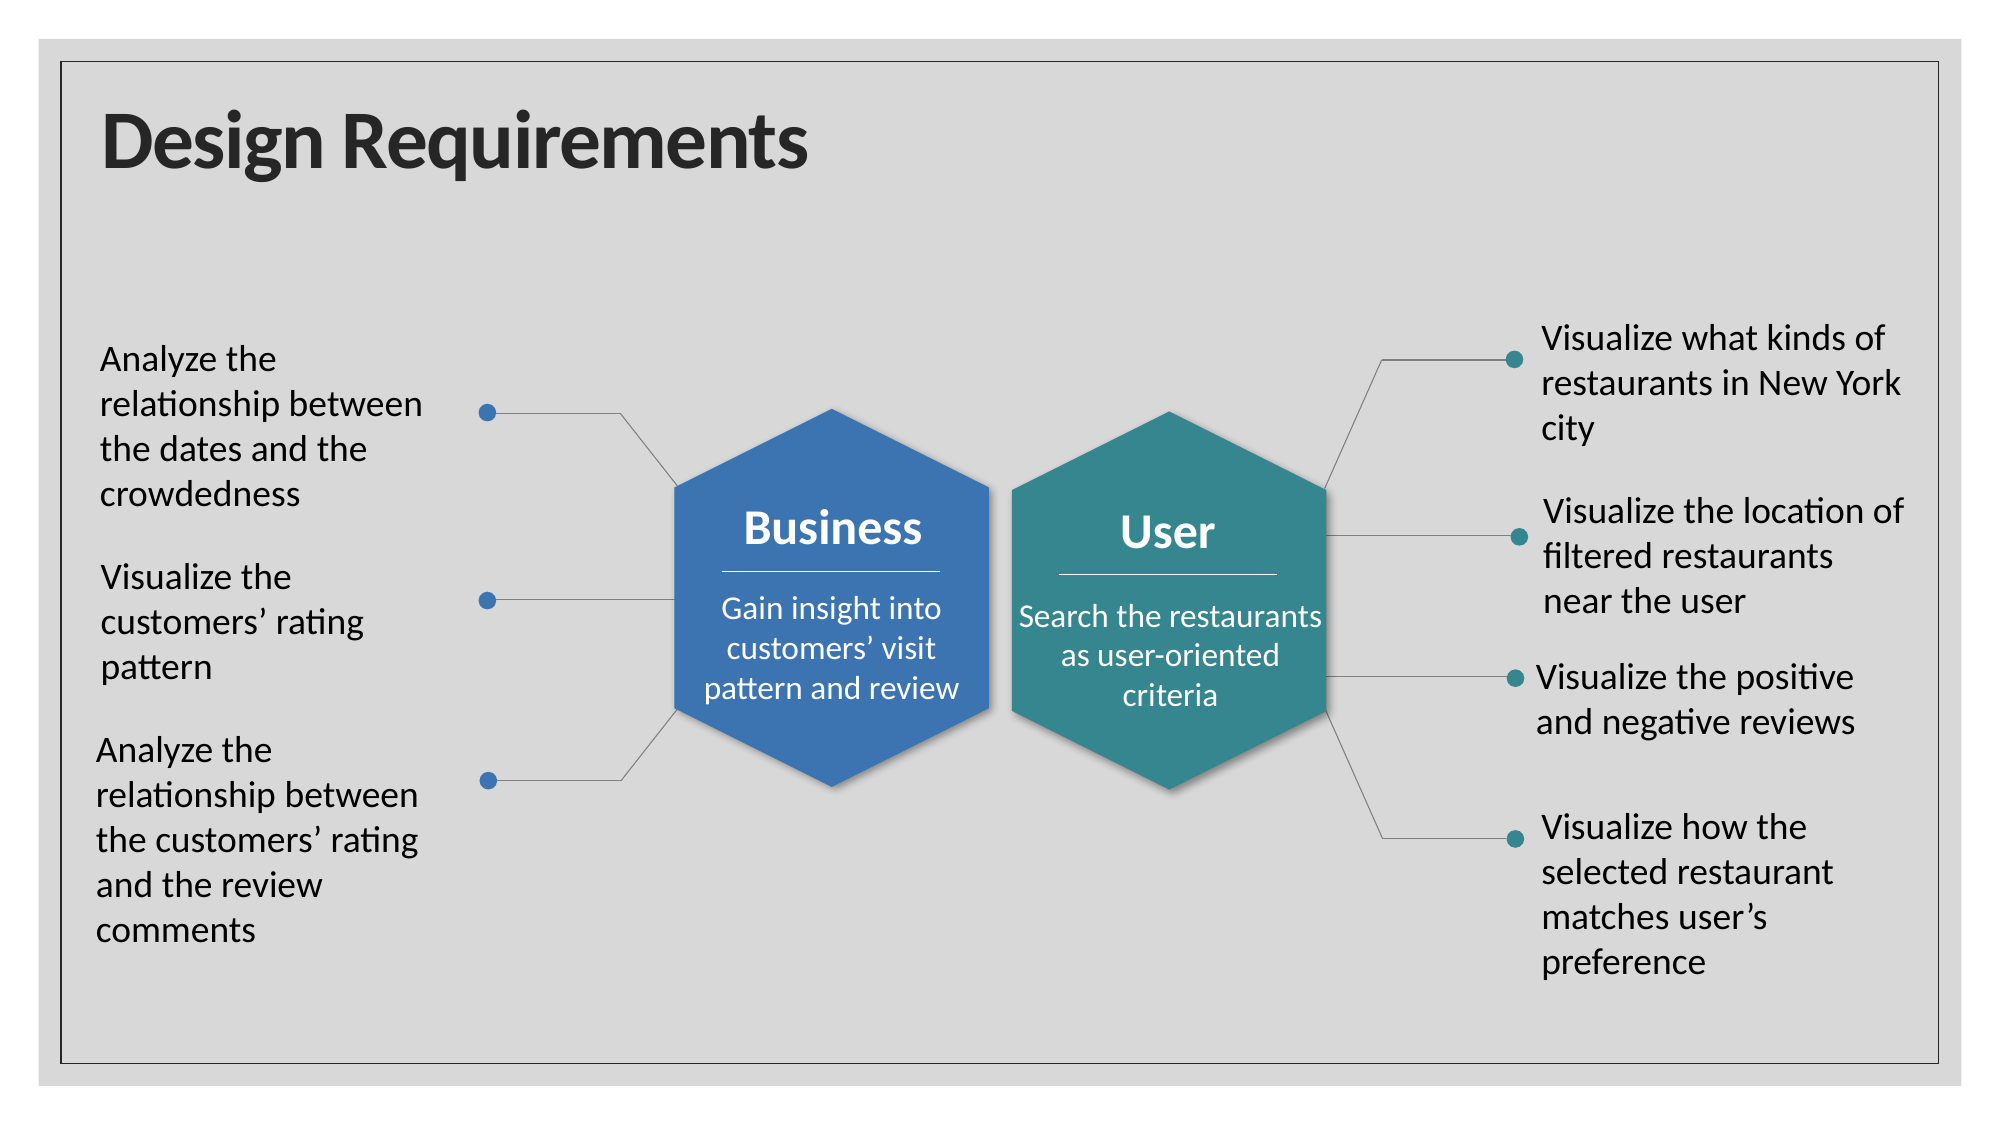

# Design Requirements
Visualize what kinds of restaurants in New York city
Analyze the relationship between the dates and the crowdedness

Business
Gain insight into customers’ visit pattern and review

User
Search the restaurants as user-oriented criteria
Visualize the location of filtered restaurants near the user

Visualize the customers’ rating pattern

Visualize the positive and negative reviews

Analyze the relationship between the customers’ rating and the review comments
Visualize how the selected restaurant matches user’s preference